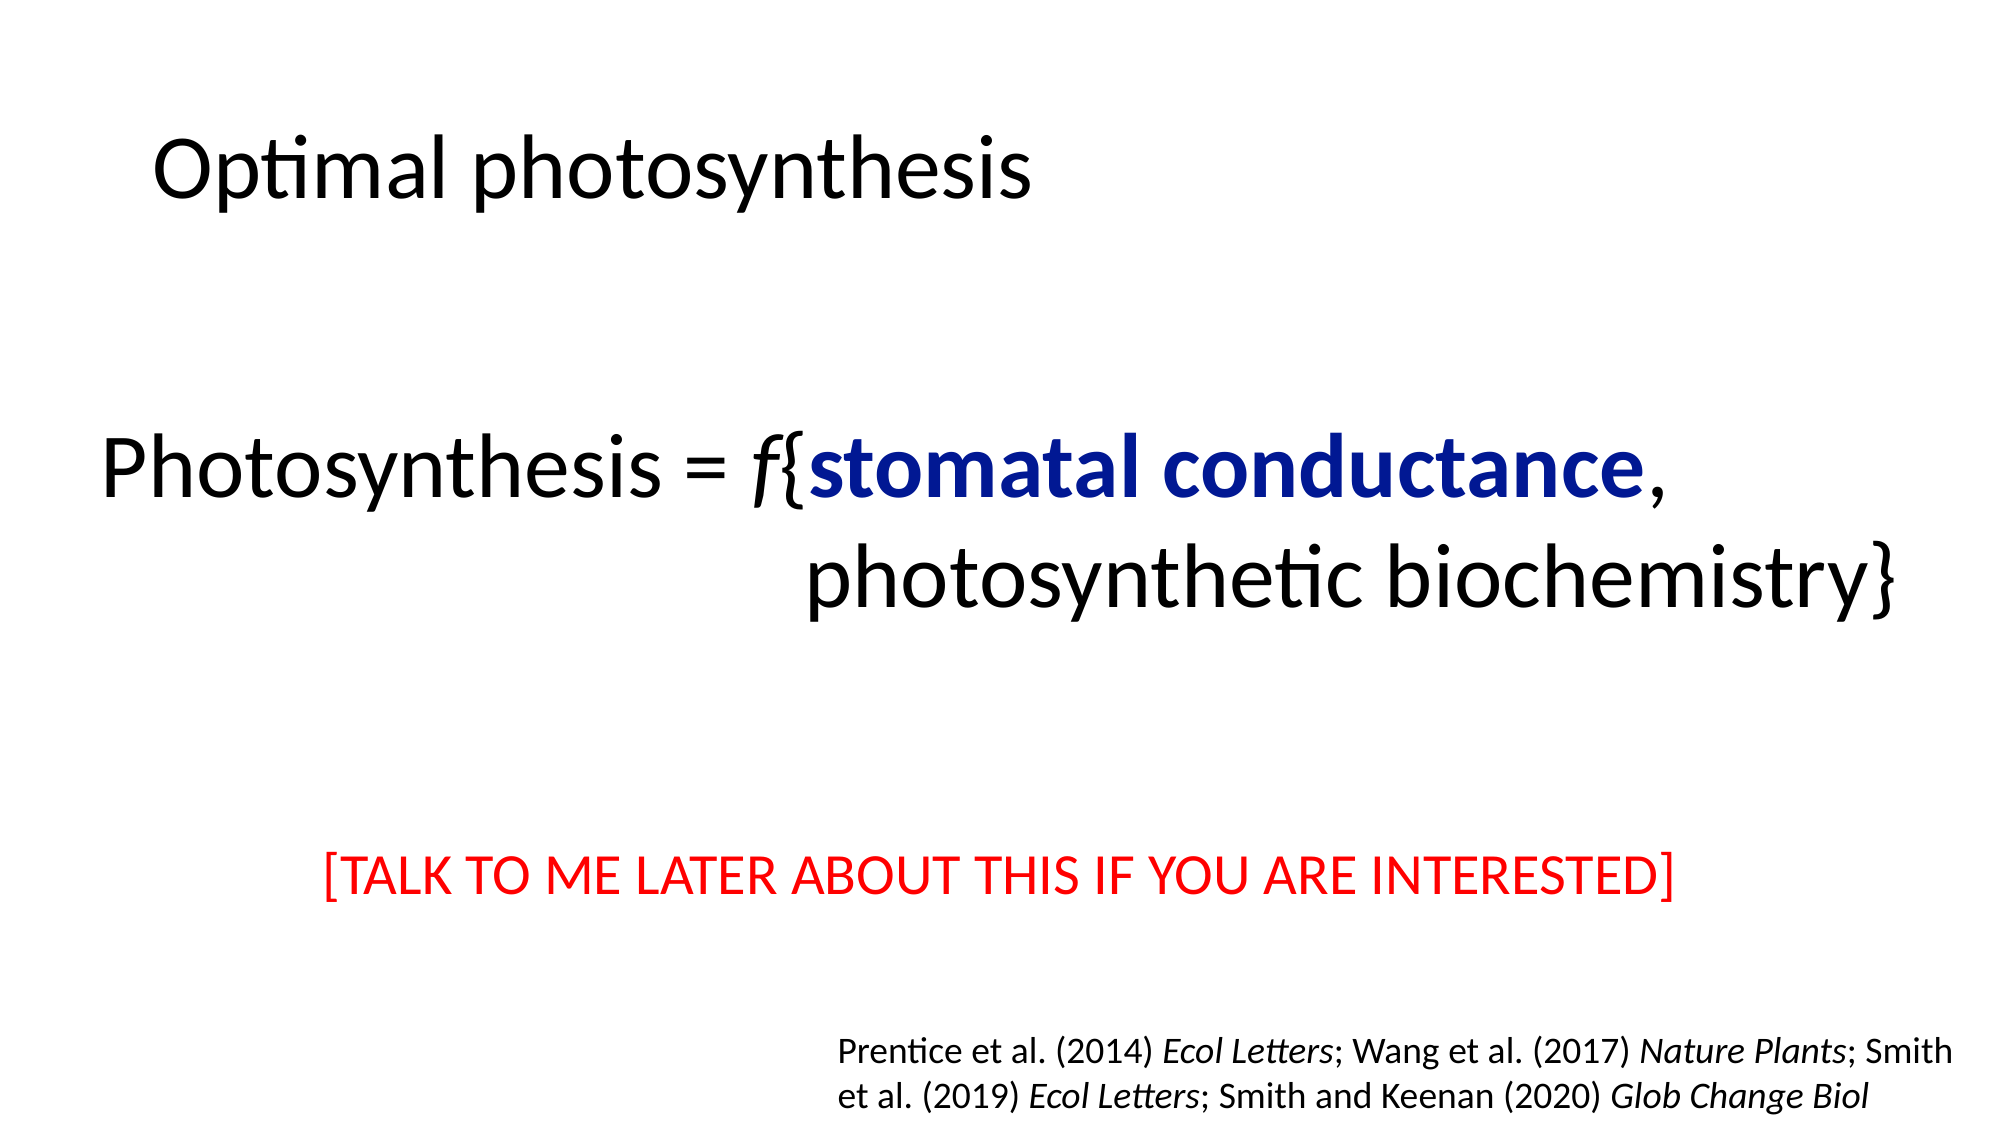

# Optimal photosynthesis
Photosynthesis = f{stomatal conductance,
				     photosynthetic biochemistry}
[TALK TO ME LATER ABOUT THIS IF YOU ARE INTERESTED]
Prentice et al. (2014) Ecol Letters; Wang et al. (2017) Nature Plants; Smith et al. (2019) Ecol Letters; Smith and Keenan (2020) Glob Change Biol